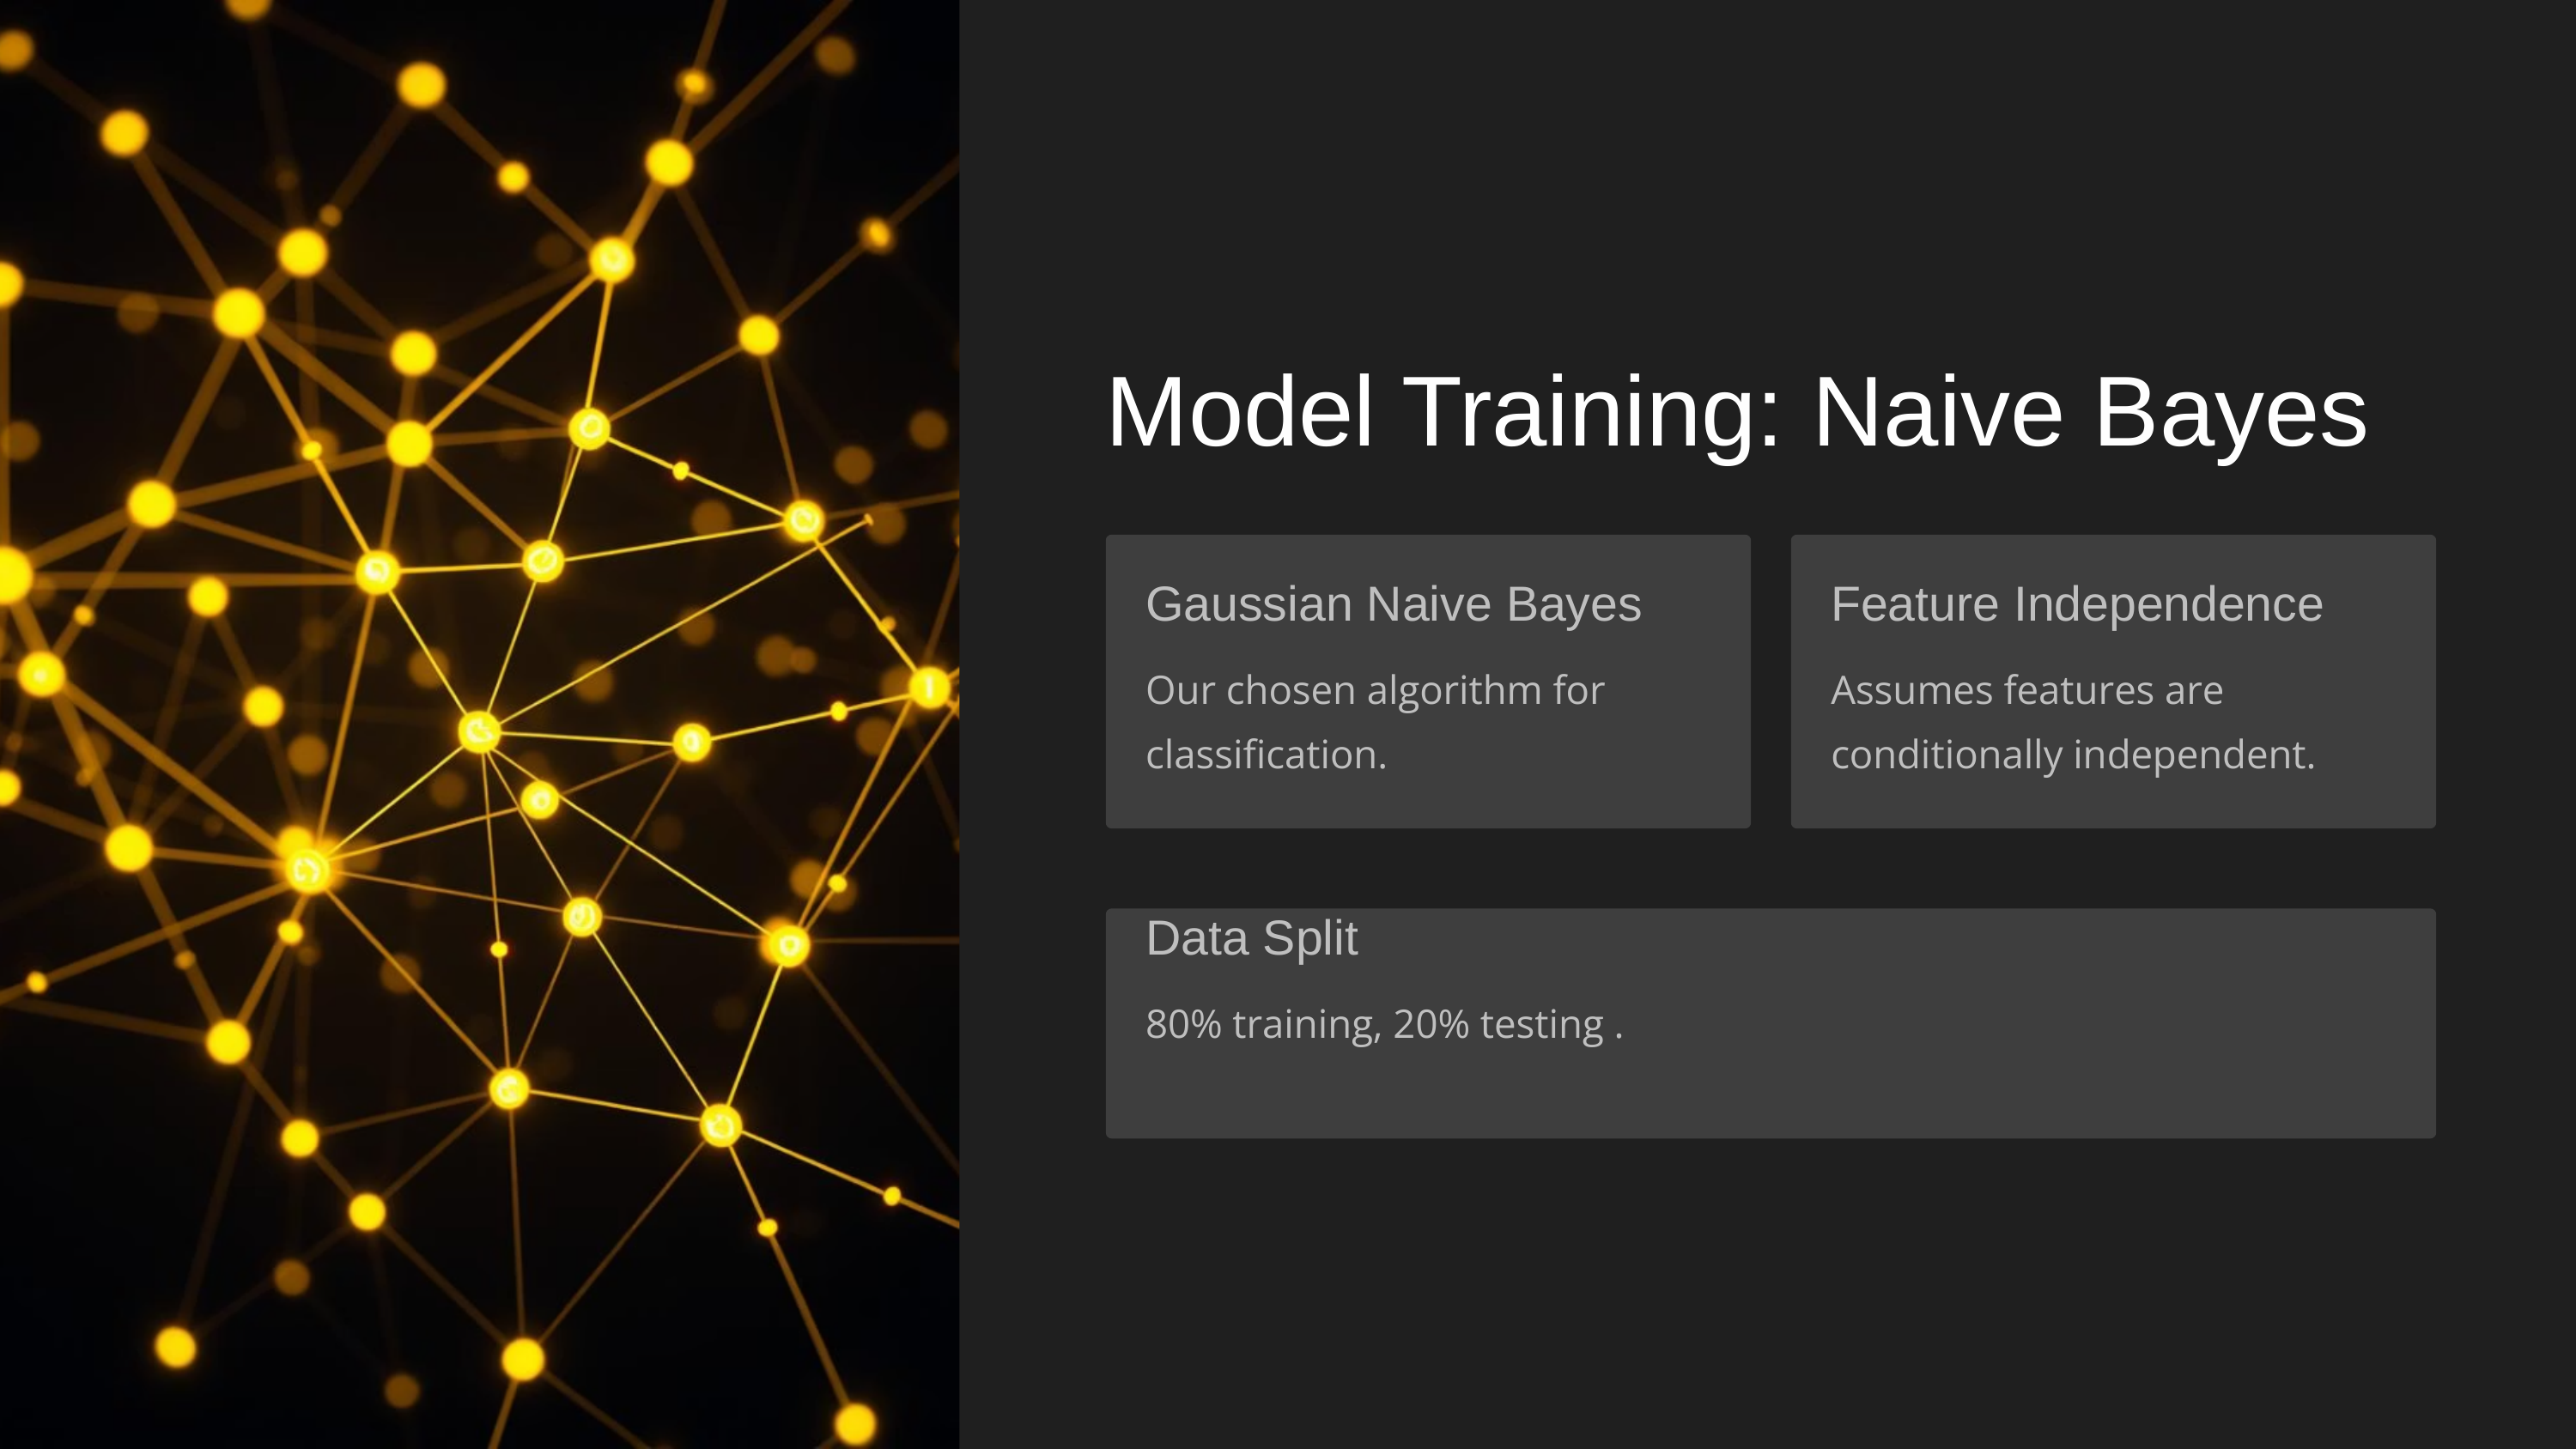

Model Training: Naive Bayes

Gaussian Naive Bayes
Feature Independence
Our chosen algorithm for classification.
Assumes features are conditionally independent.
Data Split

80% training, 20% testing .